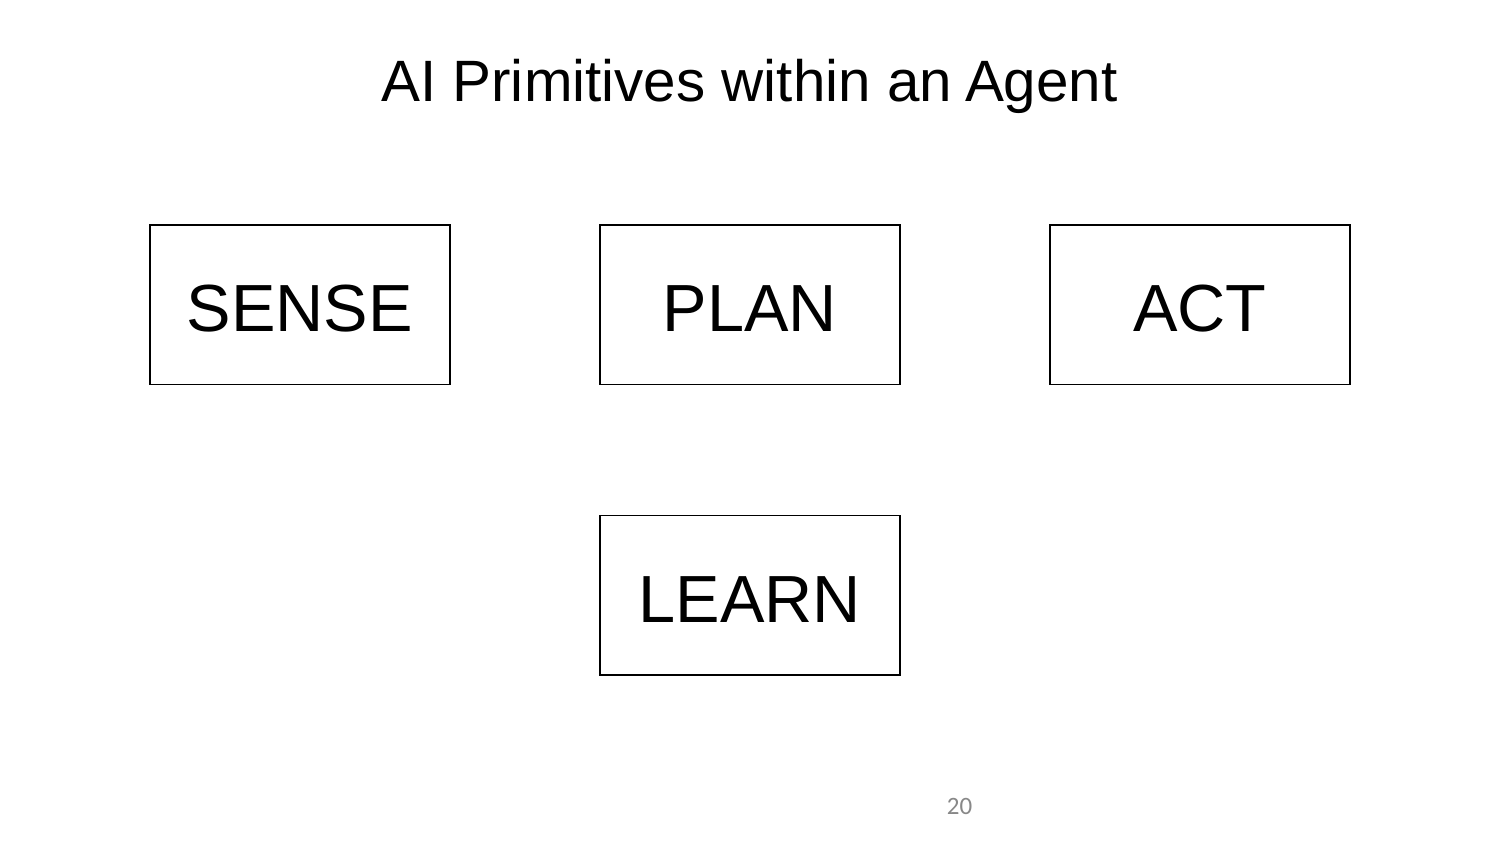

# AI Primitives within an Agent
SENSE
PLAN
ACT
LEARN
20